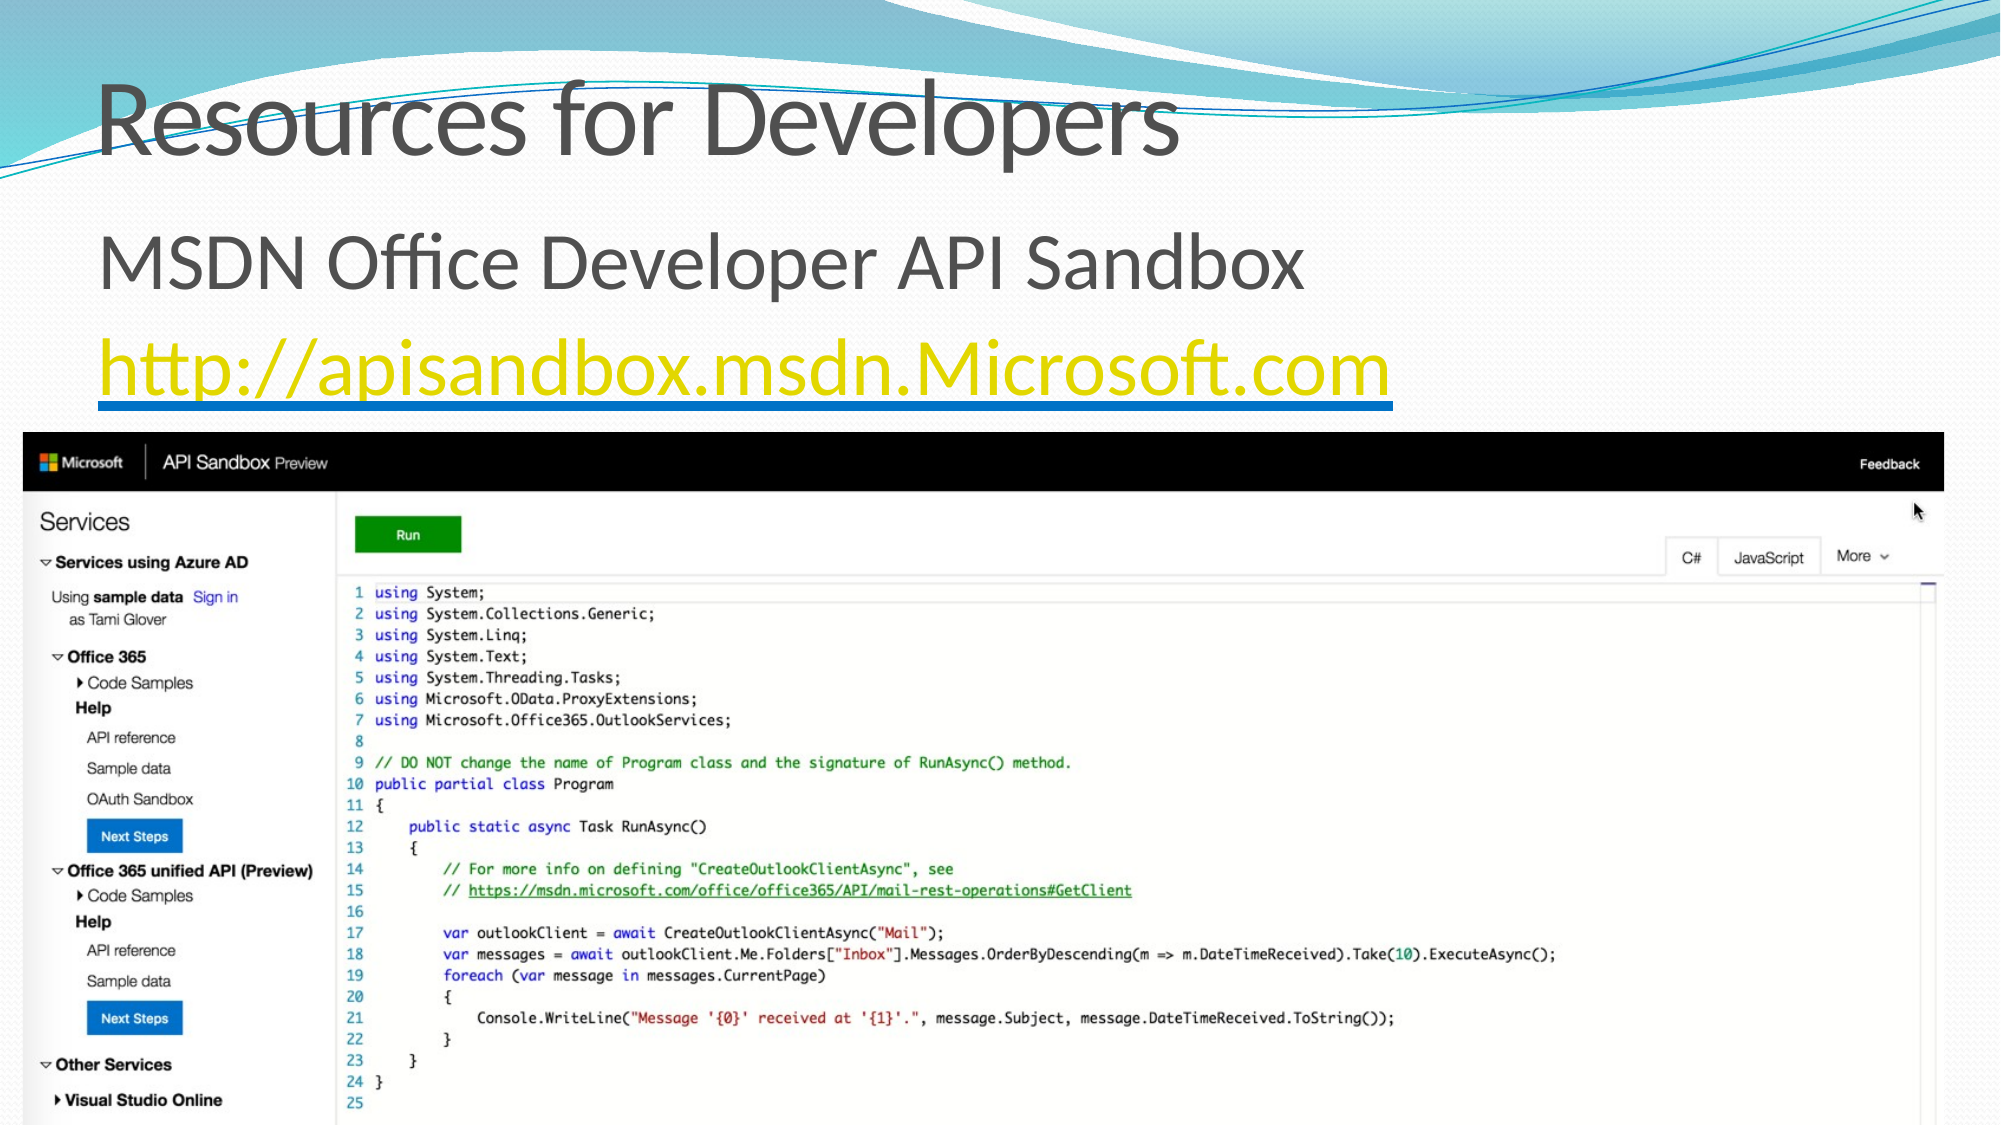

# Resources for Developers
MSDN Office Developer API Sandbox  http://apisandbox.msdn.Microsoft.com